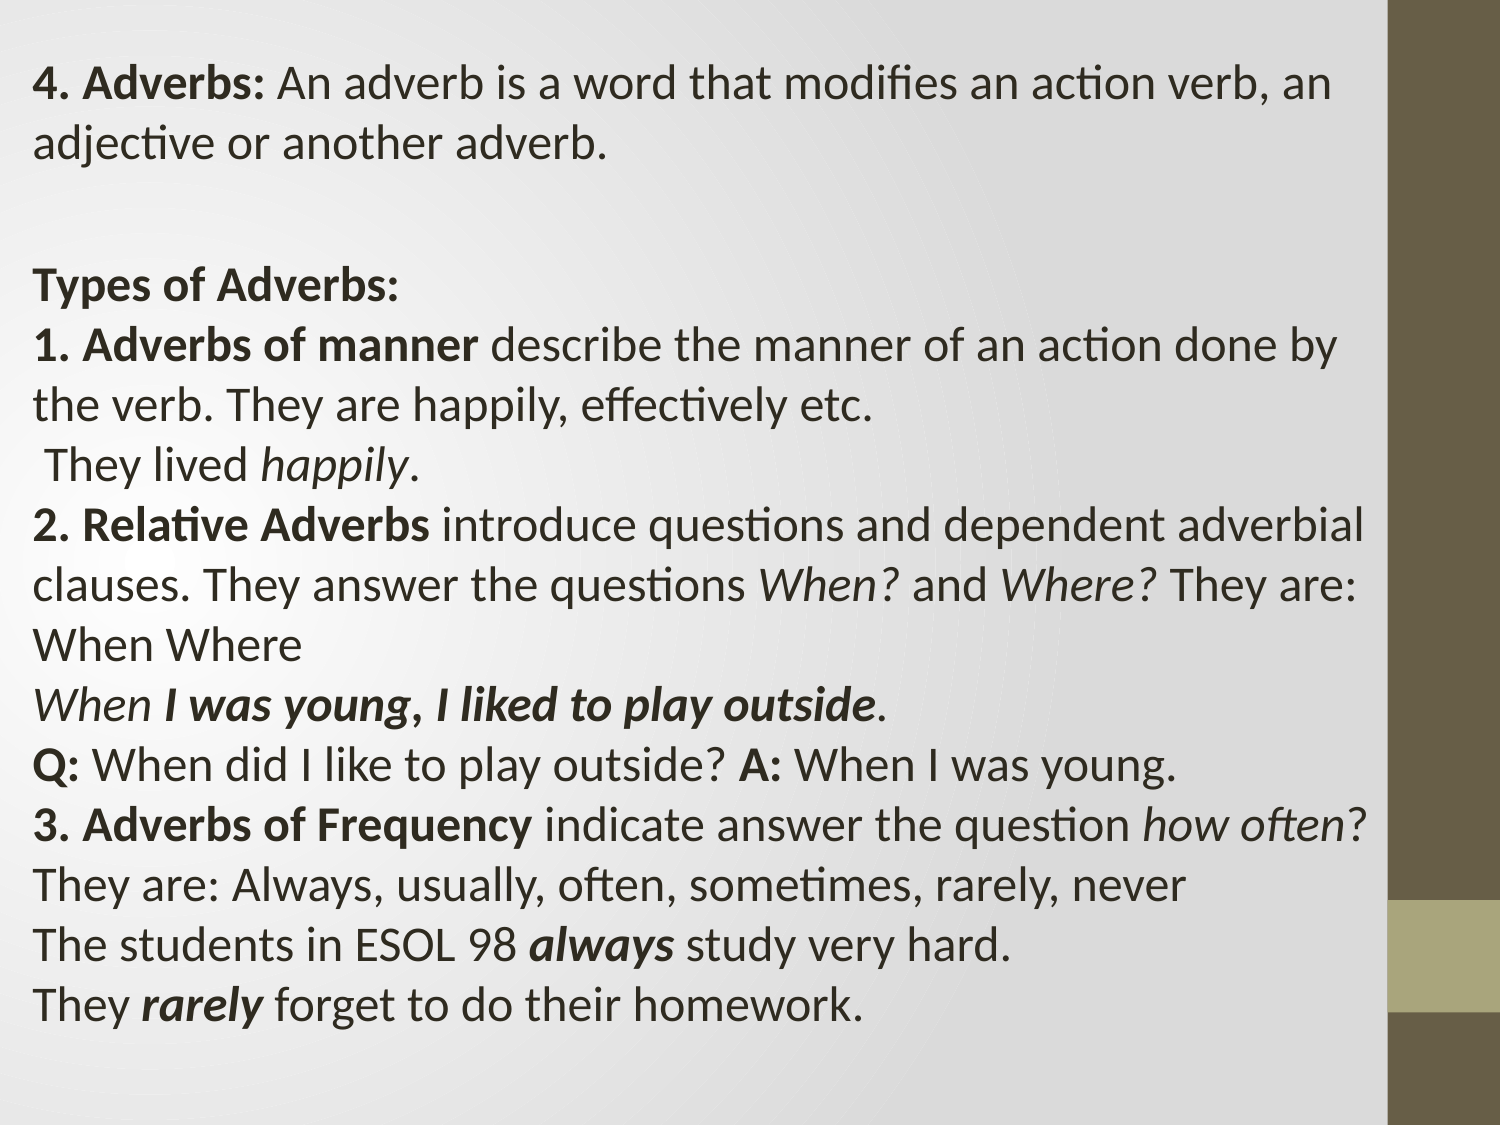

4. Adverbs: An adverb is a word that modifies an action verb, an adjective or another adverb.
Types of Adverbs:
1. Adverbs of manner describe the manner of an action done by the verb. They are happily, effectively etc.
 They lived happily.
2. Relative Adverbs introduce questions and dependent adverbial clauses. They answer the questions When? and Where? They are: When Where
When I was young, I liked to play outside.
Q: When did I like to play outside? A: When I was young.
3. Adverbs of Frequency indicate answer the question how often? They are: Always, usually, often, sometimes, rarely, never
The students in ESOL 98 always study very hard.
They rarely forget to do their homework.